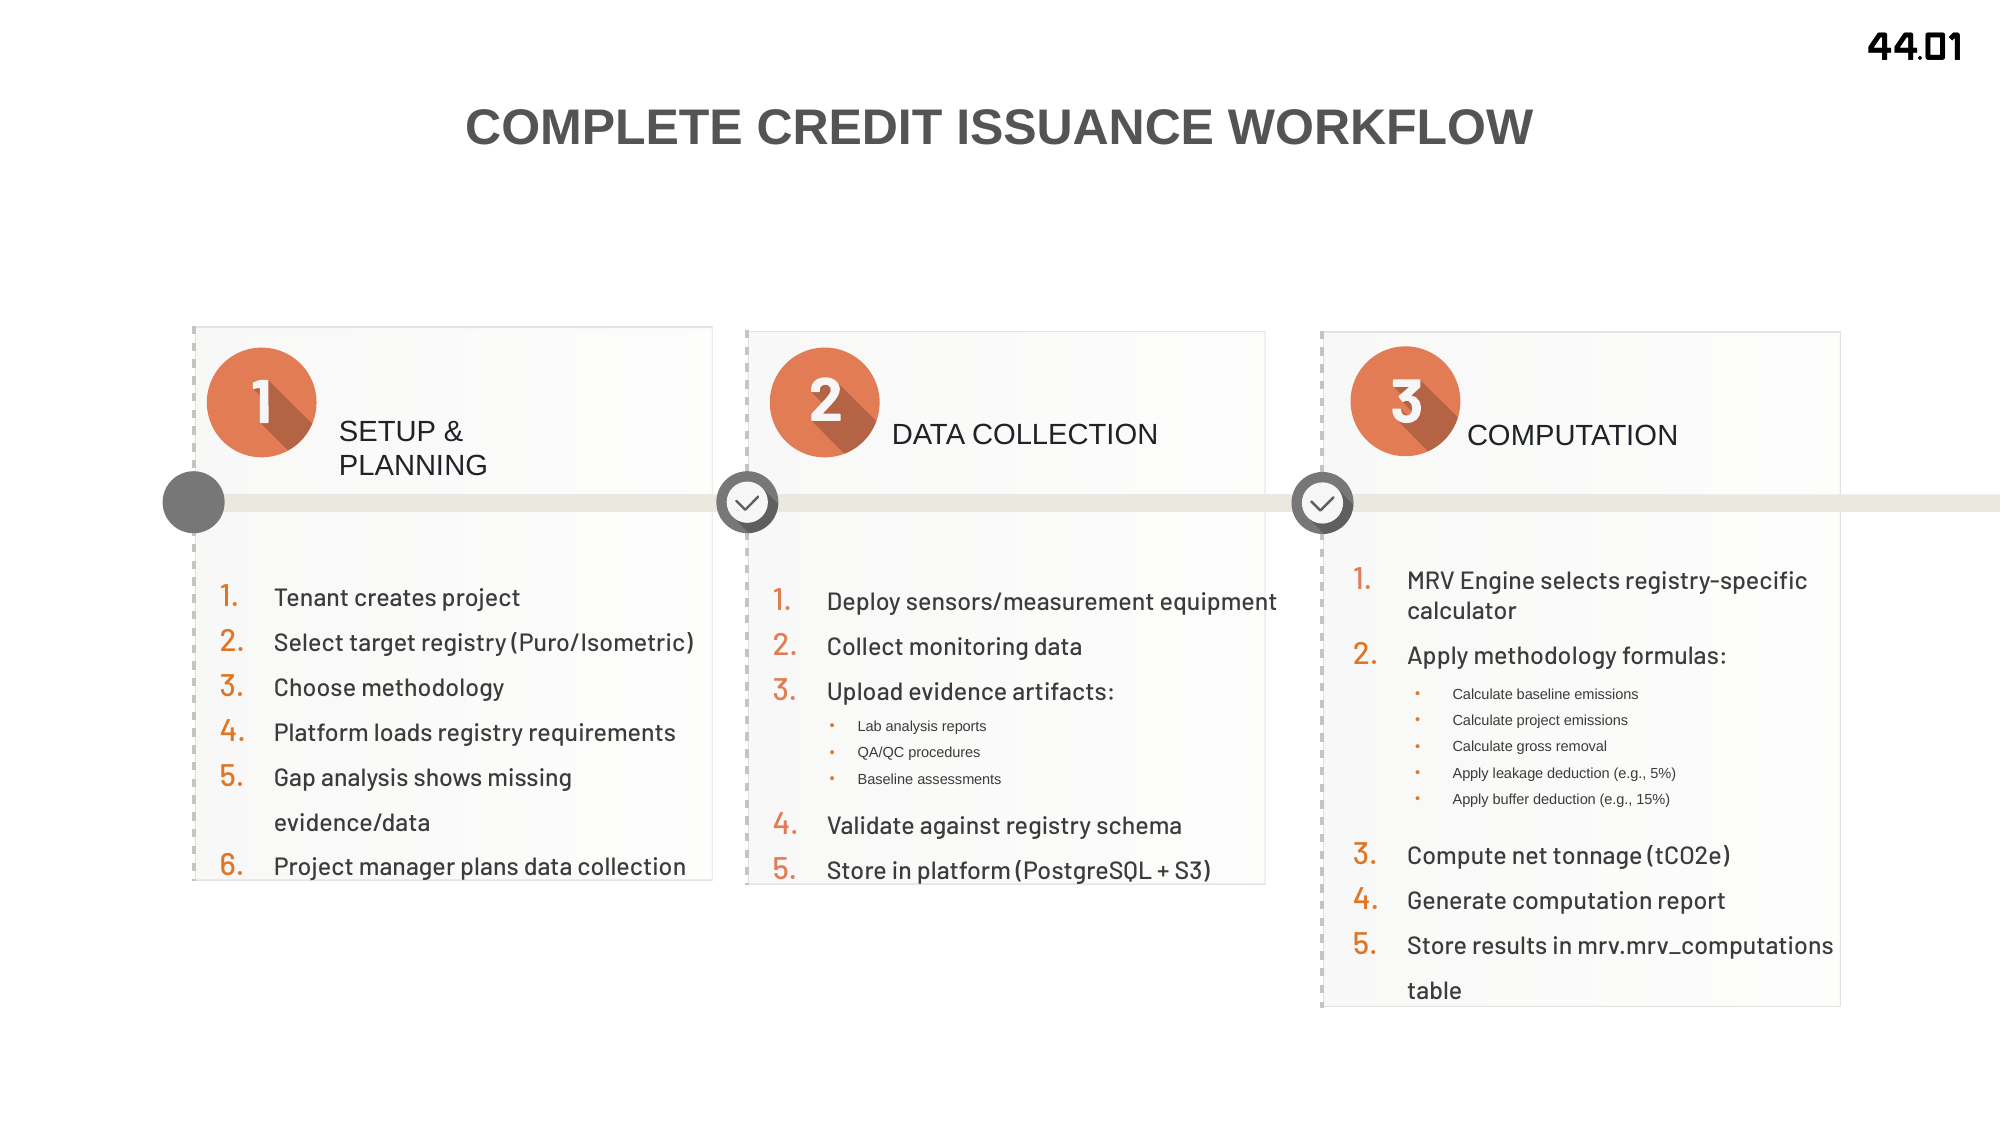

COMPLETE CREDIT ISSUANCE WORKFLOW

SETUP & PLANNING
DATA COLLECTION

COMPUTATION

MRV Engine selects registry-specific calculator
Apply methodology formulas:

Compute net tonnage (tCO2e)
Generate computation report
Store results in mrv.mrv_computations table
Tenant creates project
Select target registry (Puro/Isometric)
Choose methodology
Platform loads registry requirements
Gap analysis shows missing evidence/data
Project manager plans data collection

Deploy sensors/measurement equipment
Collect monitoring data
Upload evidence artifacts:

Validate against registry schema
Store in platform (PostgreSQL + S3)

Calculate baseline emissions
Calculate project emissions
Calculate gross removal
Apply leakage deduction (e.g., 5%)
Apply buffer deduction (e.g., 15%)

Lab analysis reports
QA/QC procedures
Baseline assessments